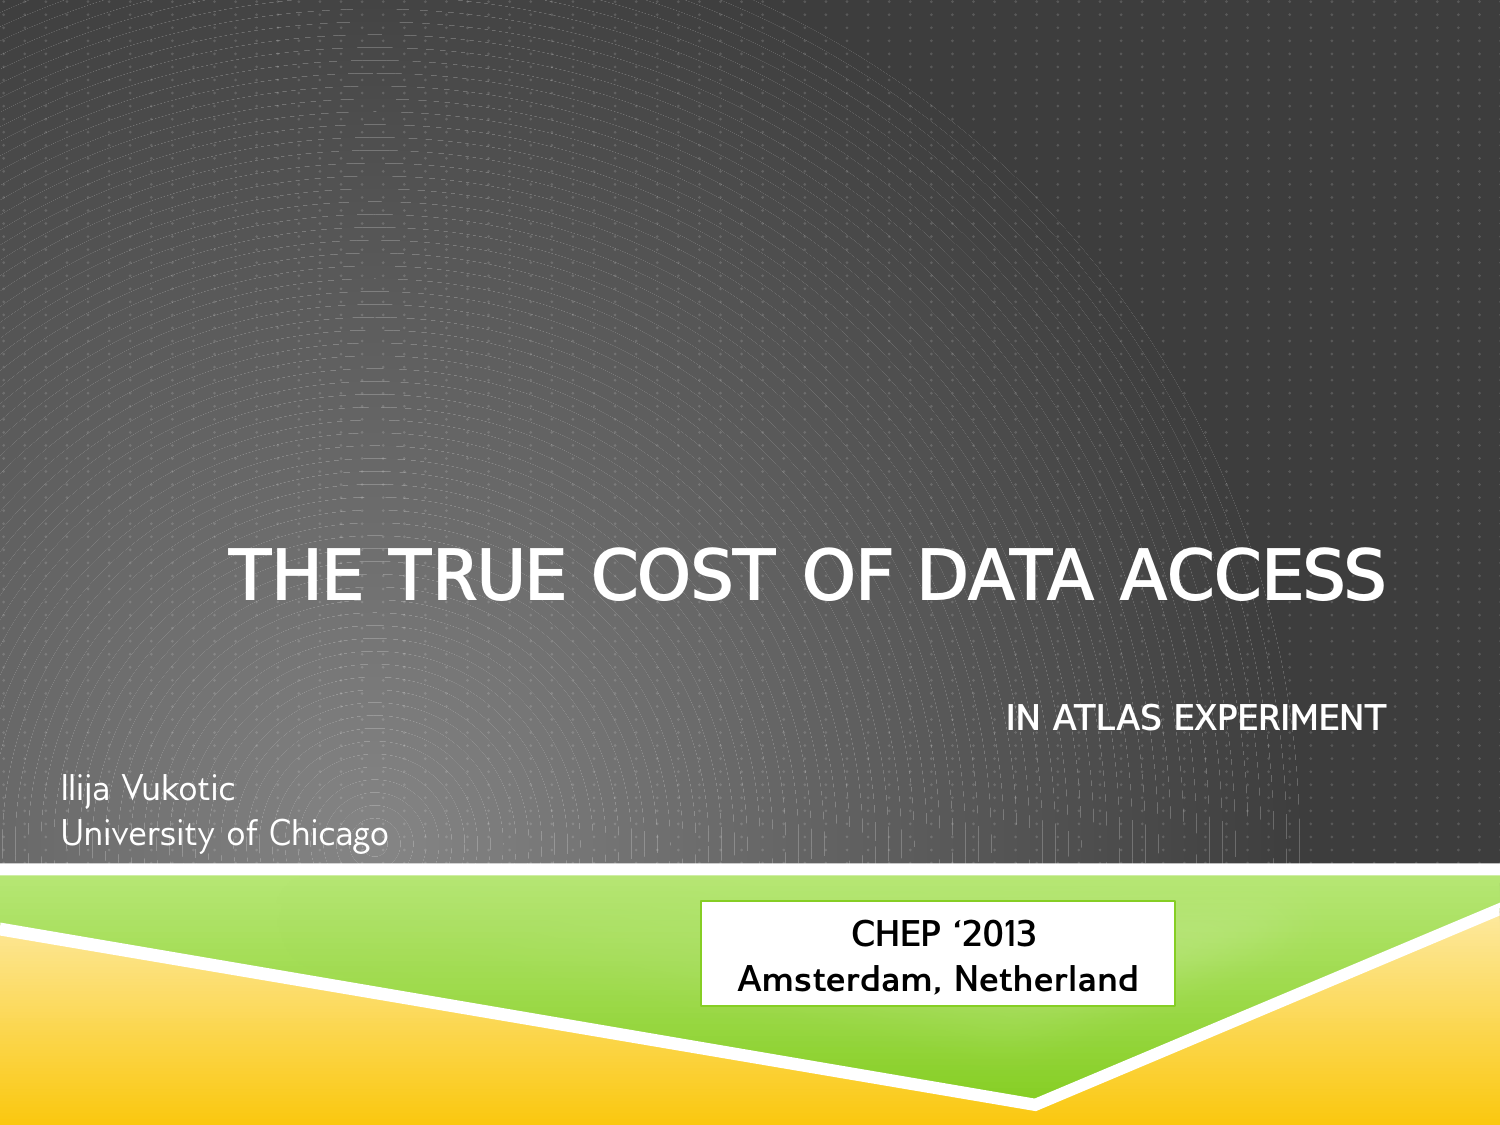

# The True Cost of Data Access
in ATLAS Experiment
Ilija Vukotic
University of Chicago
 CHEP ‘2013
Amsterdam, Netherland